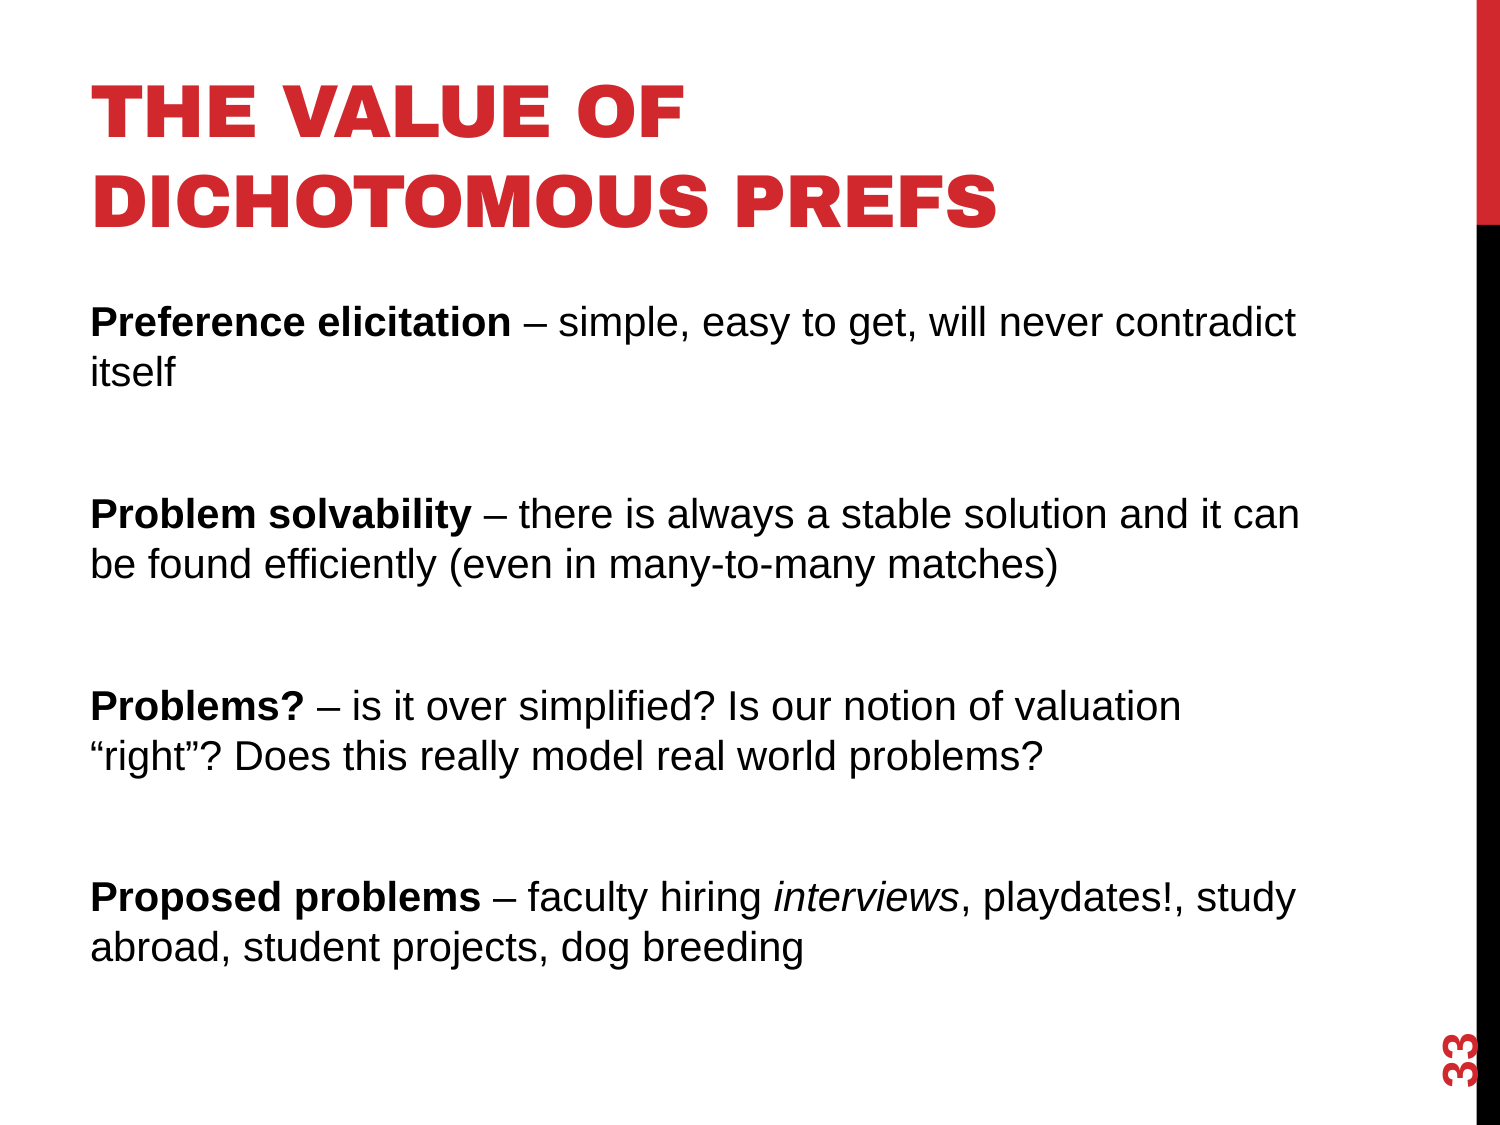

# The Value of Dichotomous Prefs
Preference elicitation – simple, easy to get, will never contradict itself

Problem solvability – there is always a stable solution and it can be found efficiently (even in many-to-many matches)

Problems? – is it over simplified? Is our notion of valuation “right”? Does this really model real world problems?

Proposed problems – faculty hiring interviews, playdates!, study abroad, student projects, dog breeding

33